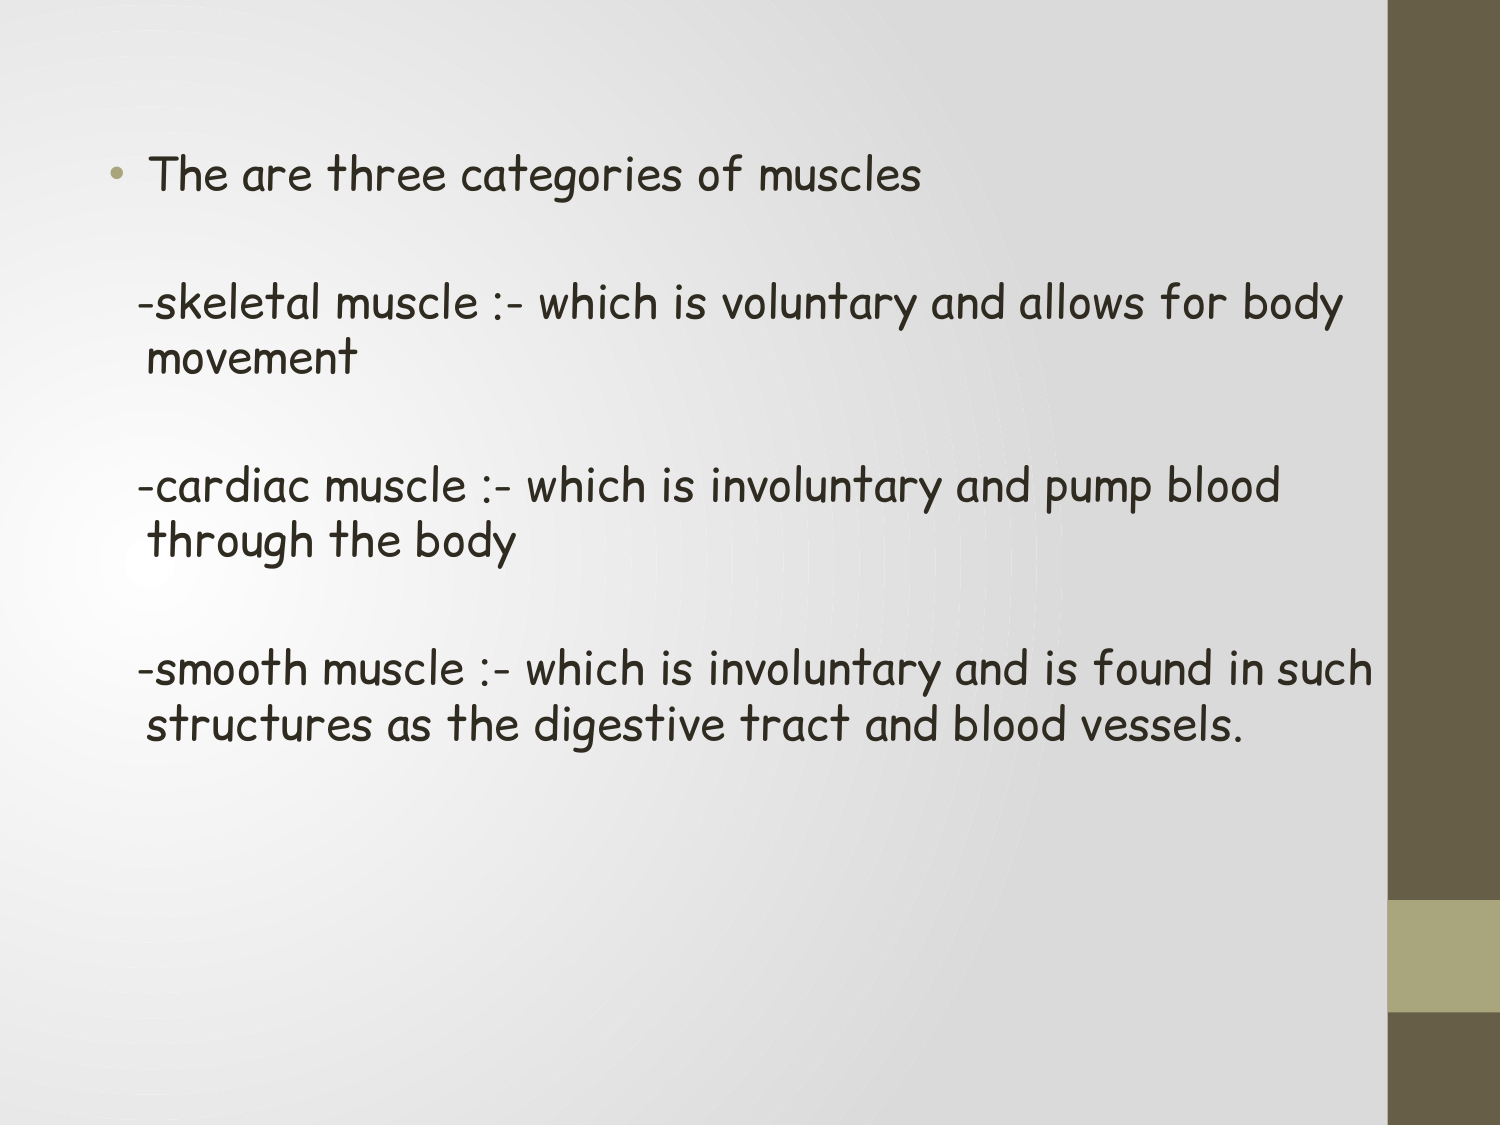

The are three categories of muscles

  -skeletal muscle :- which is voluntary and allows for body movement

  -cardiac muscle :- which is involuntary and pump blood through the body

  -smooth muscle :- which is involuntary and is found in such structures as the digestive tract and blood vessels.